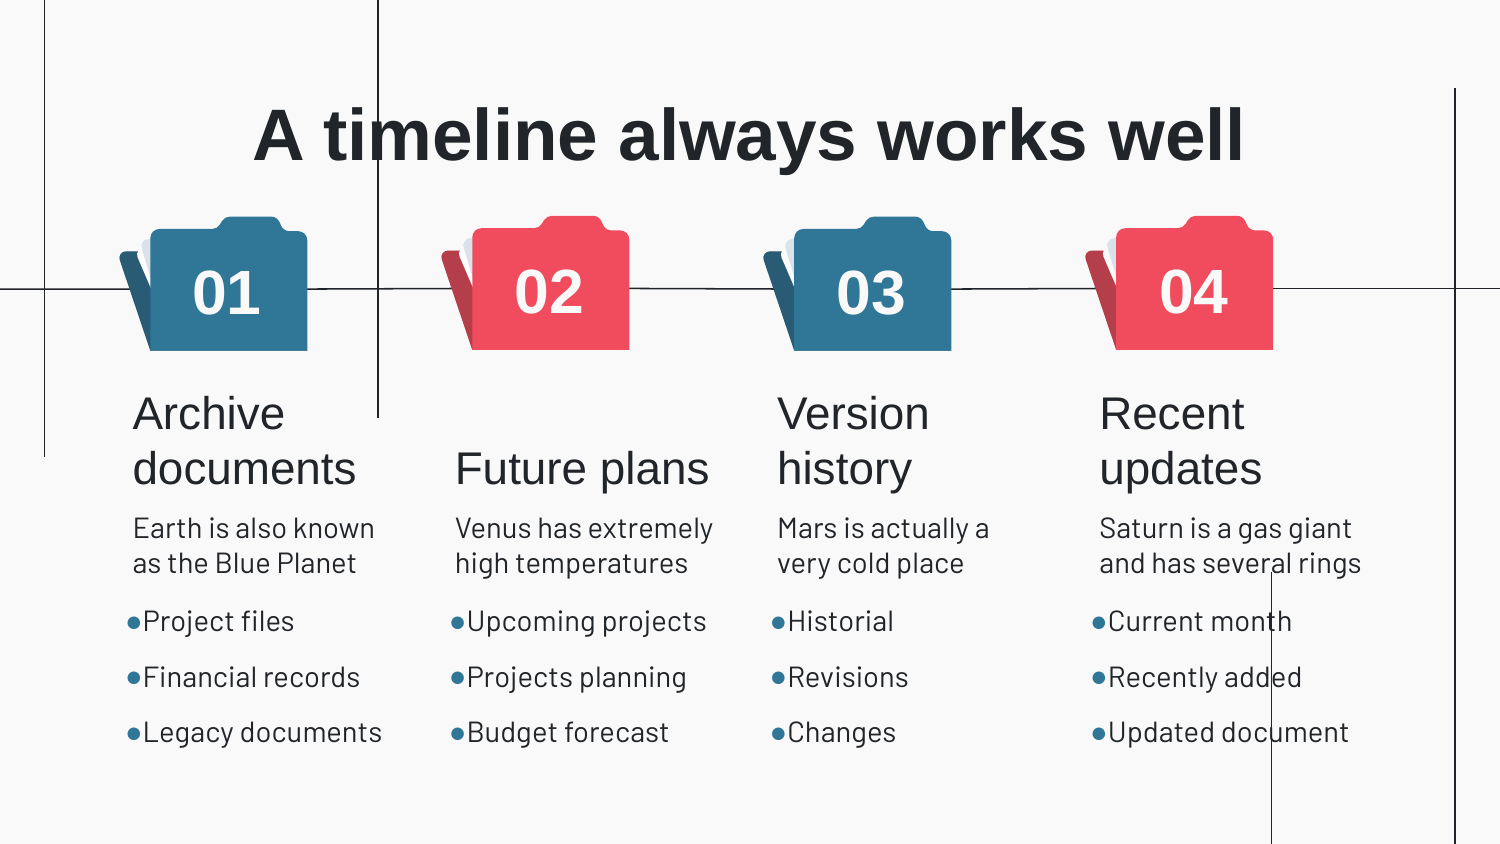

# A timeline always works well

02
04
01
03
Archive documents
Future plans
Version history
Recent updates
Earth is also known as the Blue Planet
Venus has extremely high temperatures
Mars is actually a very cold place
Saturn is a gas giant and has several rings
Project files
Financial records
Legacy documents
Upcoming projects
Projects planning
Budget forecast
Historial
Revisions
Changes
Current month
Recently added
Updated document